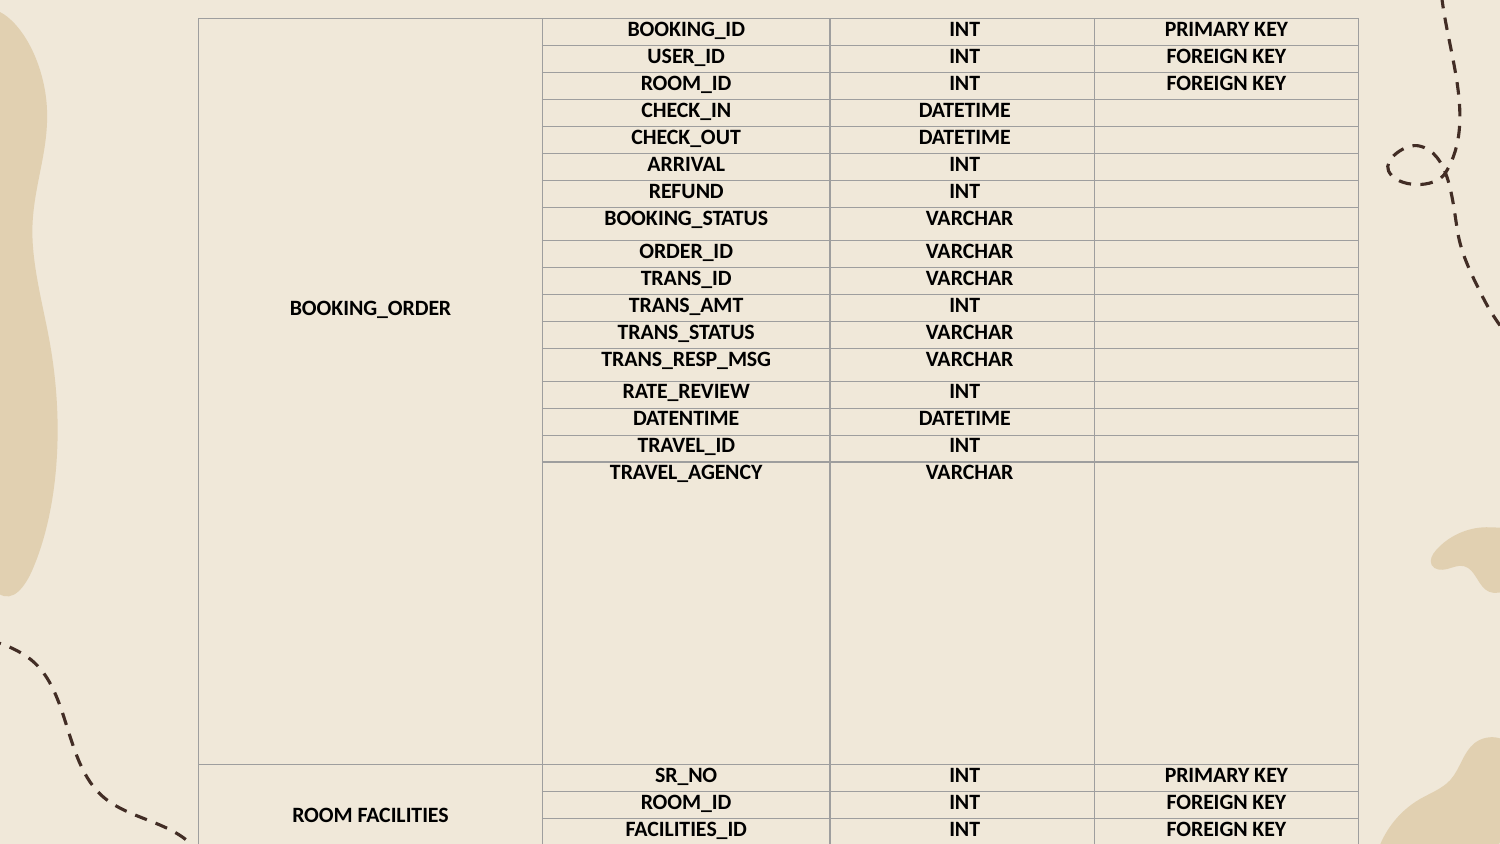

| BOOKING\_ORDER | BOOKING\_ID | INT | PRIMARY KEY |
| --- | --- | --- | --- |
|  | USER\_ID | INT | FOREIGN KEY |
|  | ROOM\_ID | INT | FOREIGN KEY |
|  | CHECK\_IN | DATETIME |  |
|  | CHECK\_OUT | DATETIME |  |
|  | ARRIVAL | INT |  |
|  | REFUND | INT |  |
|  | BOOKING\_STATUS | VARCHAR |  |
|  | ORDER\_ID | VARCHAR |  |
|  | TRANS\_ID | VARCHAR |  |
|  | TRANS\_AMT | INT |  |
|  | TRANS\_STATUS | VARCHAR |  |
|  | TRANS\_RESP\_MSG | VARCHAR |  |
|  | RATE\_REVIEW | INT |  |
|  | DATENTIME | DATETIME |  |
|  | TRAVEL\_ID | INT |  |
|  | TRAVEL\_AGENCY | VARCHAR |  |
| ROOM FACILITIES | SR\_NO | INT | PRIMARY KEY |
|  | ROOM\_ID | INT | FOREIGN KEY |
|  | FACILITIES\_ID | INT | FOREIGN KEY |
| ROOMS | ID | INT | PRIMARY KEY |
|  | NAME | VARCHAR |  |
|  | LOCATION | VARCHAR |  |
|  | ADDRESS | VARCHAR |  |
|  | AREA | VARCHAR |  |
|  | PRICE | INT |  |
|  | QUANTITY | INT |  |
|  | ADULT | INT |  |
|  | CHILDREN | INT |  |